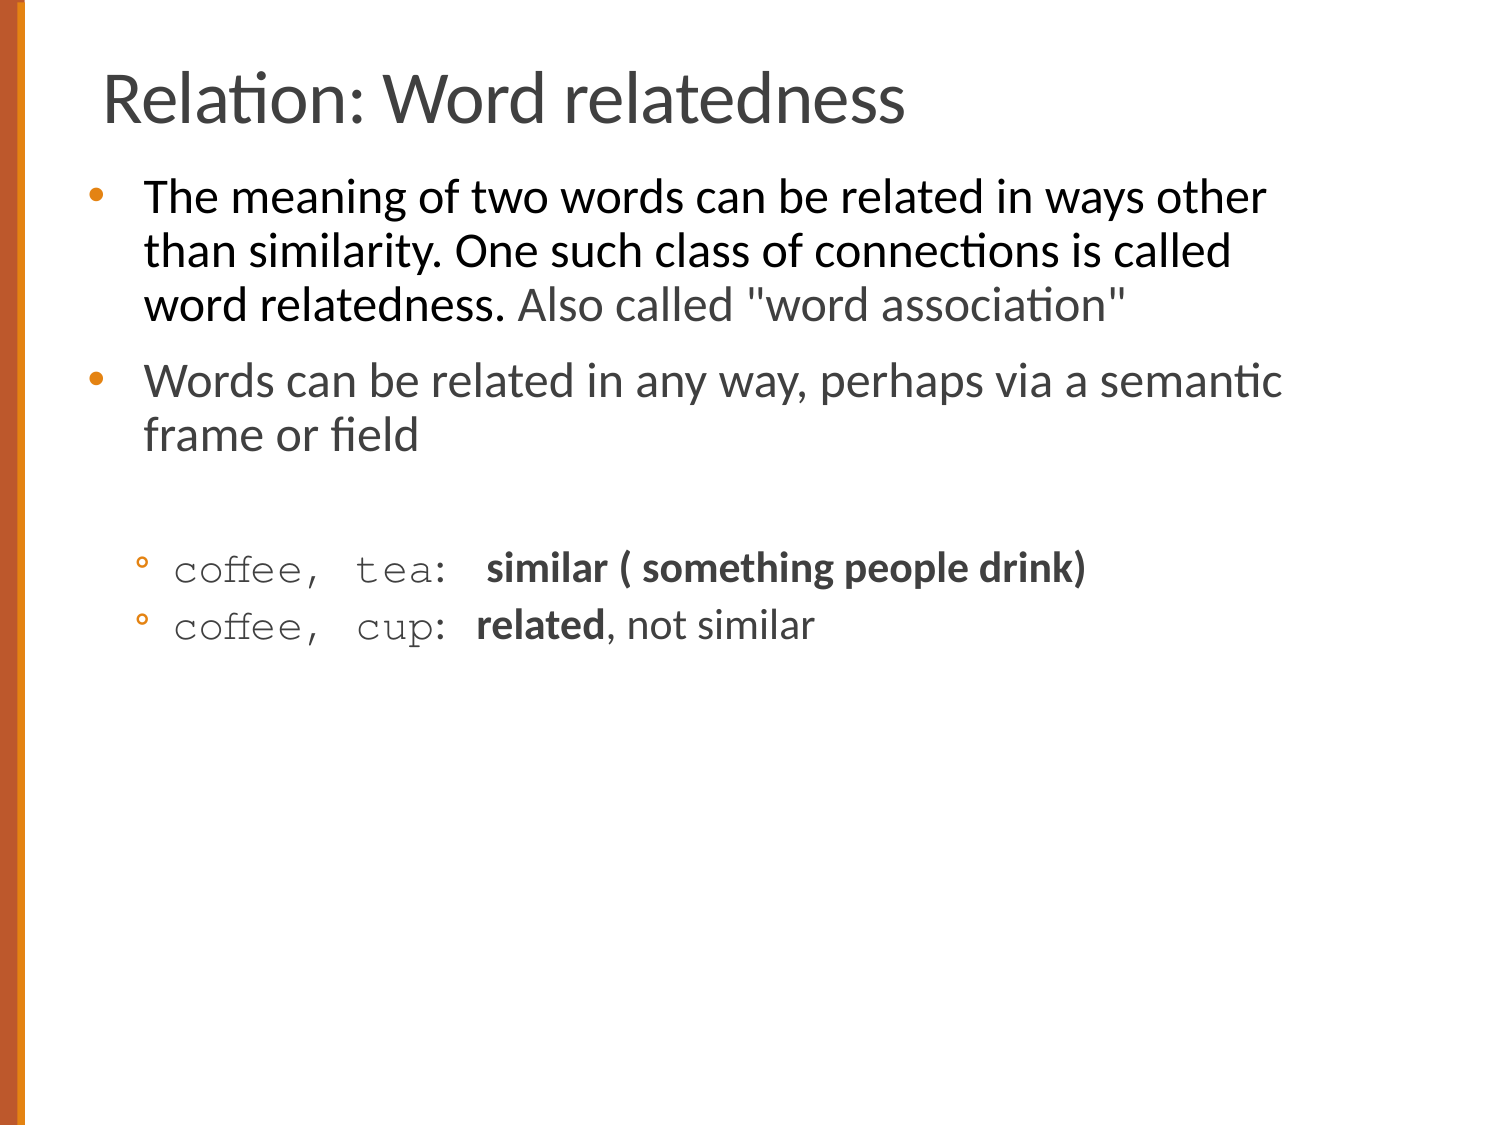

# Relation: Word relatedness
The meaning of two words can be related in ways other than similarity. One such class of connections is called word relatedness. Also called "word association"
Words can be related in any way, perhaps via a semantic frame or field

coffee, tea:    similar ( something people drink)
coffee, cup:   related, not similar